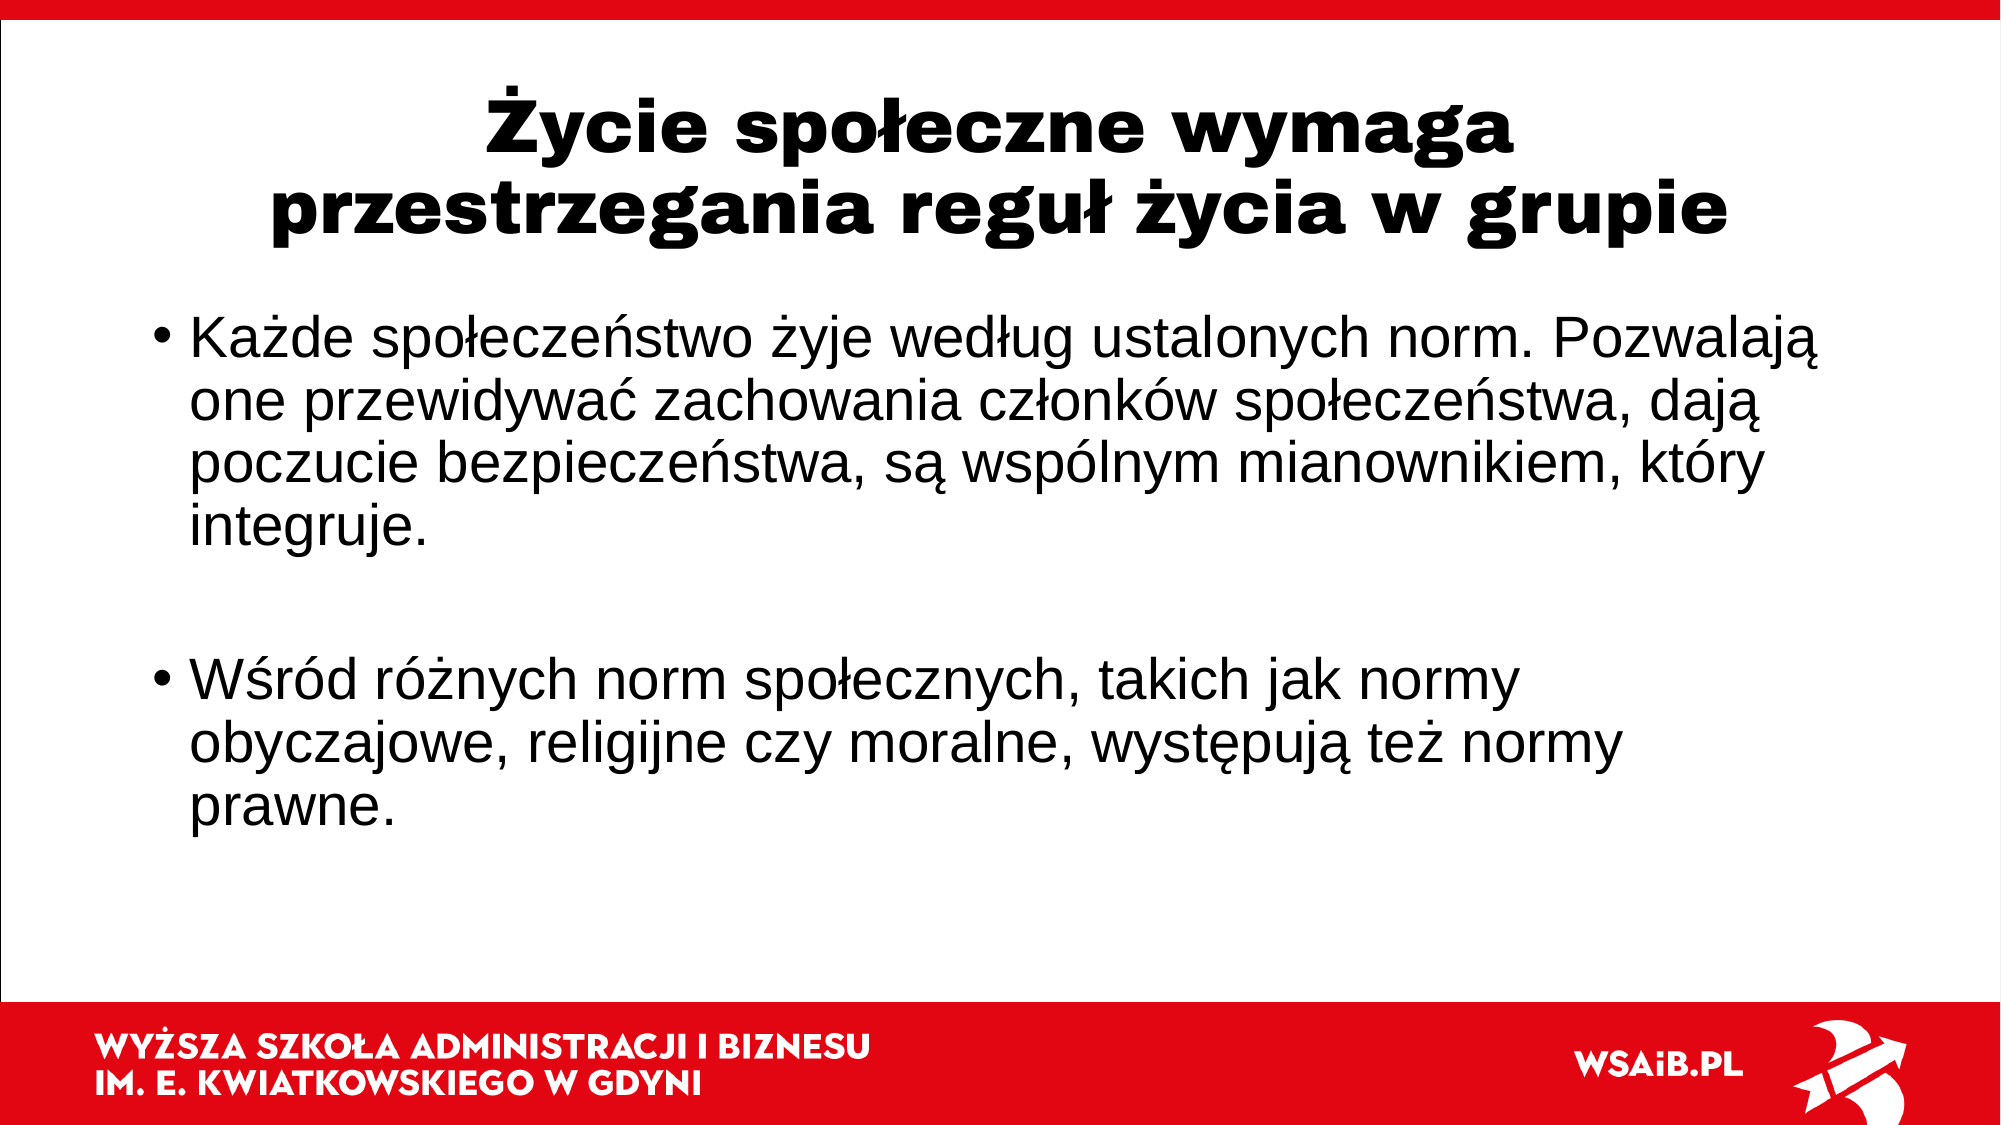

# Życie społeczne wymaga przestrzegania reguł życia w grupie
Każde społeczeństwo żyje według ustalonych norm. Pozwalają one przewidywać zachowania członków społeczeństwa, dają poczucie bezpieczeństwa, są wspólnym mianownikiem, który integruje.
Wśród różnych norm społecznych, takich jak normy obyczajowe, religijne czy moralne, występują też normy prawne.